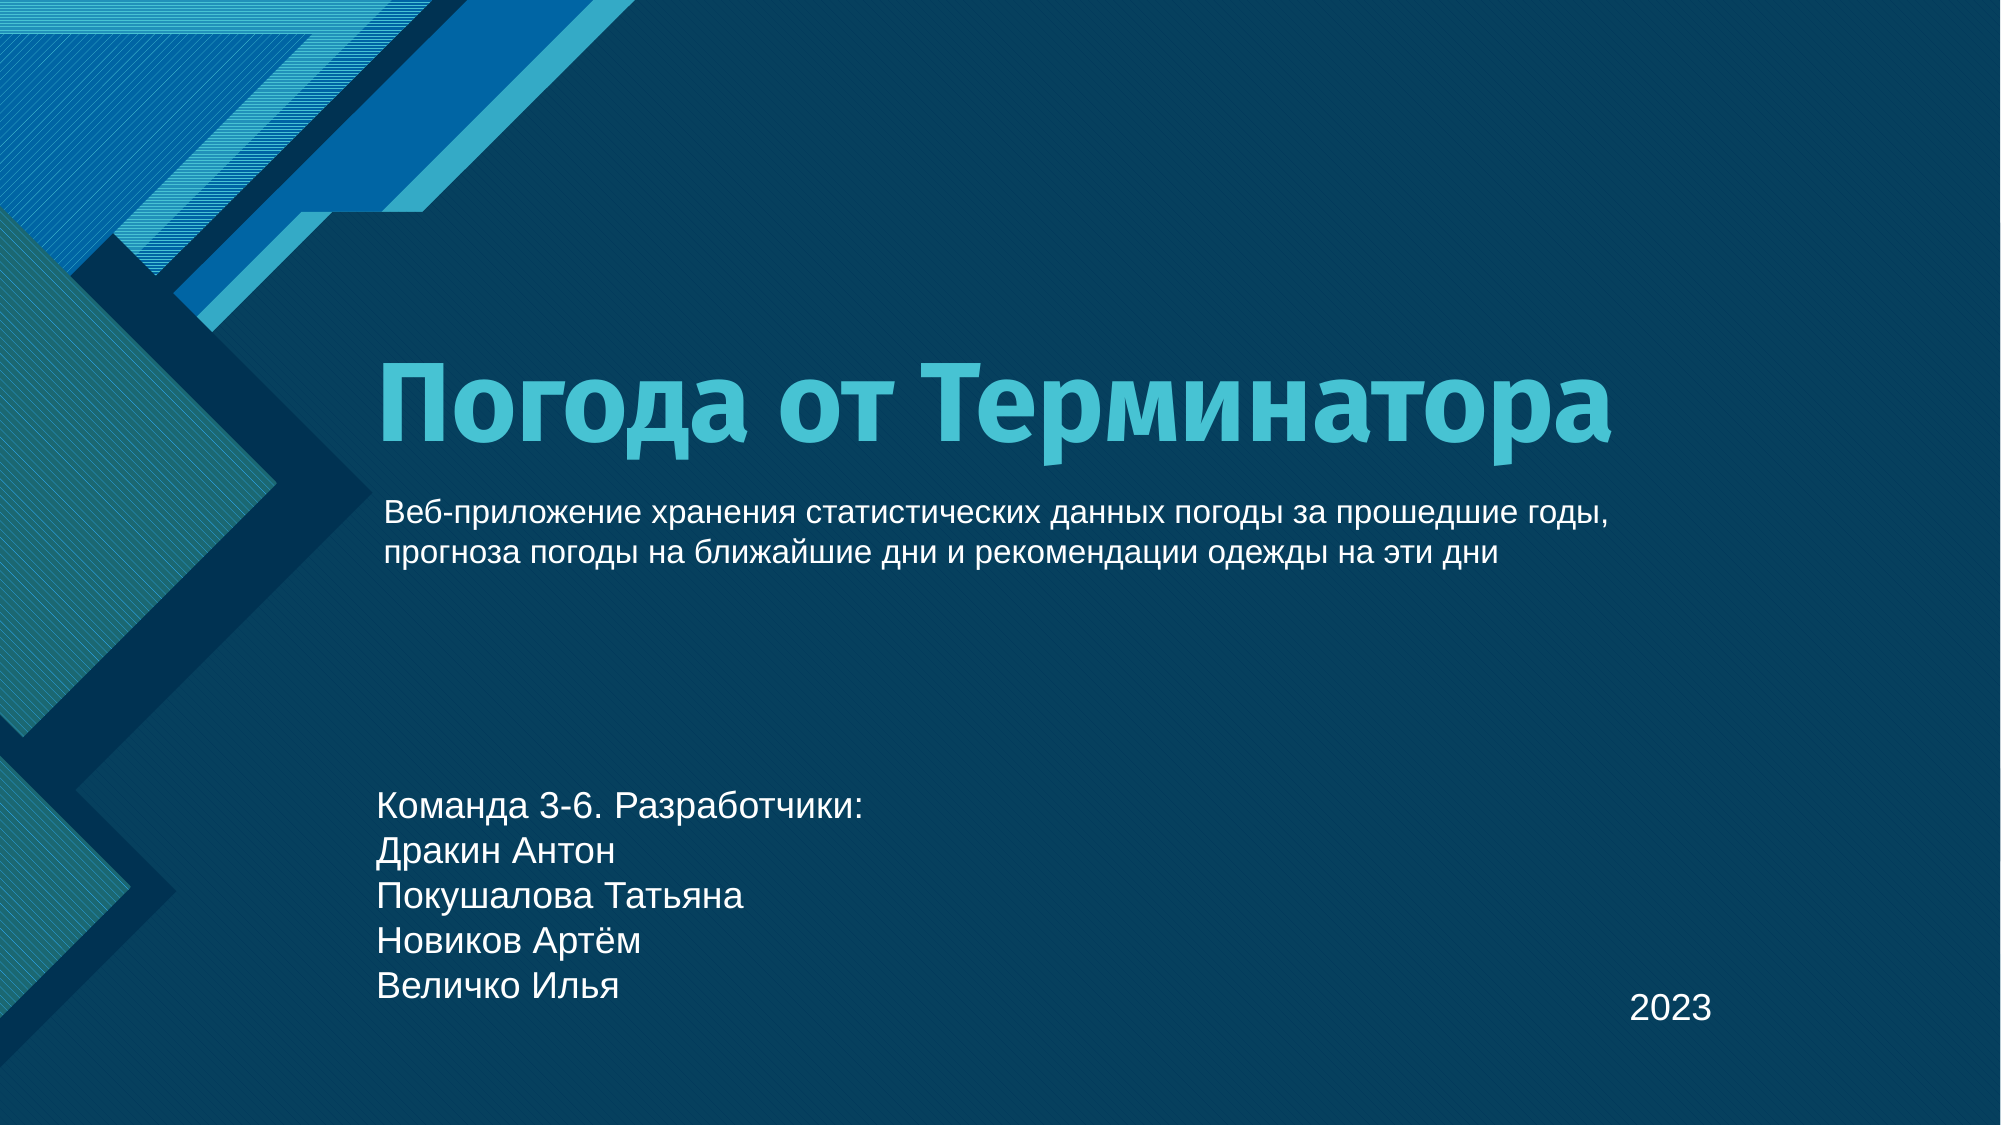

# Погода от Терминатора
Веб-приложение хранения статистических данных погоды за прошедшие годы, прогноза погоды на ближайшие дни и рекомендации одежды на эти дни

Команда 3-6. Разработчики:
Дракин Антон
Покушалова Татьяна
Новиков Артём
Величко Илья
2023